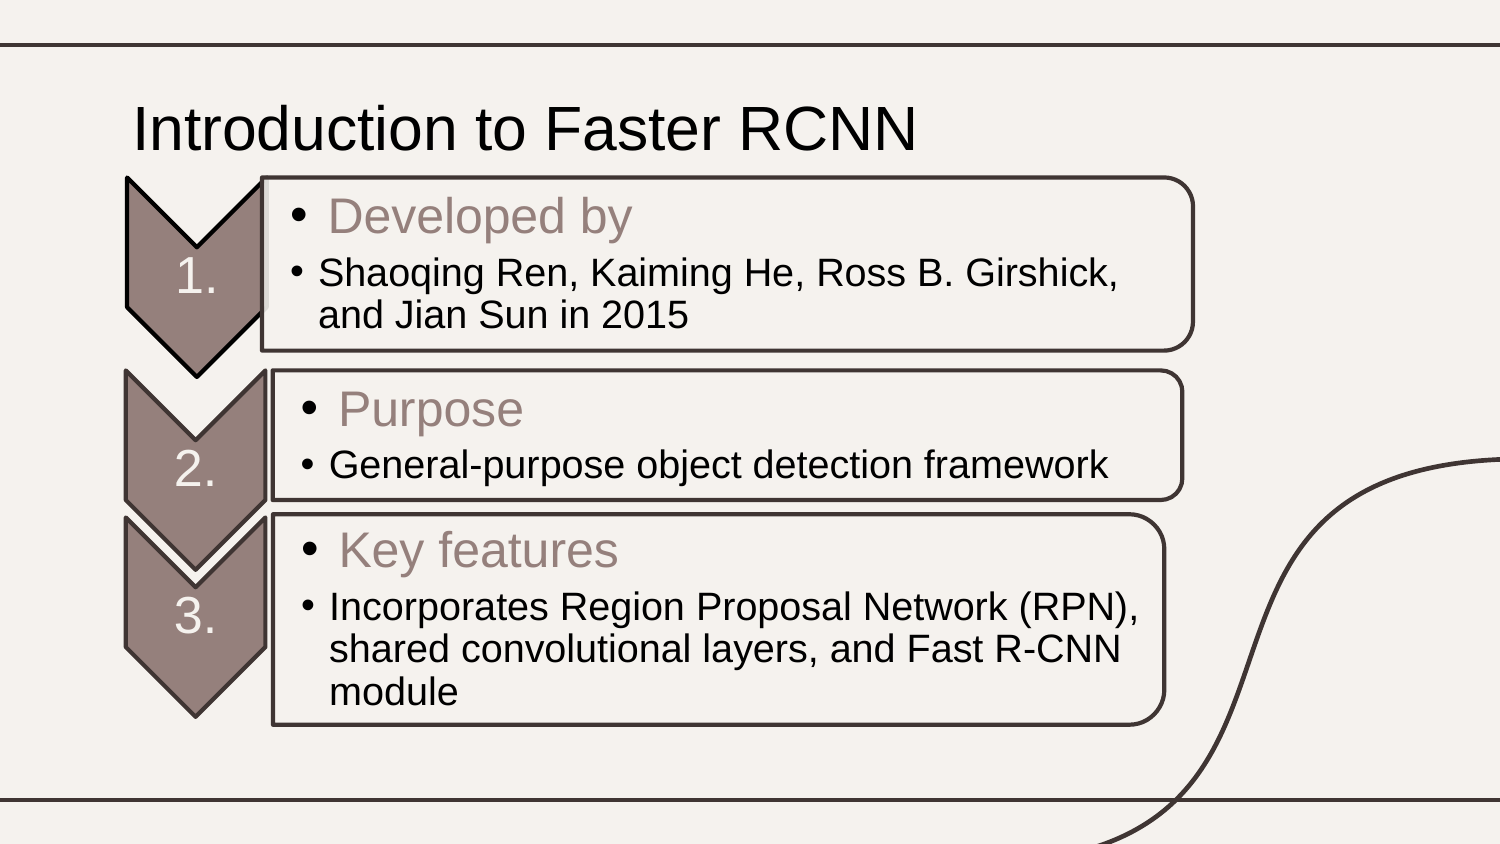

# Introduction to Faster RCNN
1.
Developed by
Shaoqing Ren, Kaiming He, Ross B. Girshick, and Jian Sun in 2015
2.
Purpose
General-purpose object detection framework
3.
Key features
Incorporates Region Proposal Network (RPN), shared convolutional layers, and Fast R-CNN module